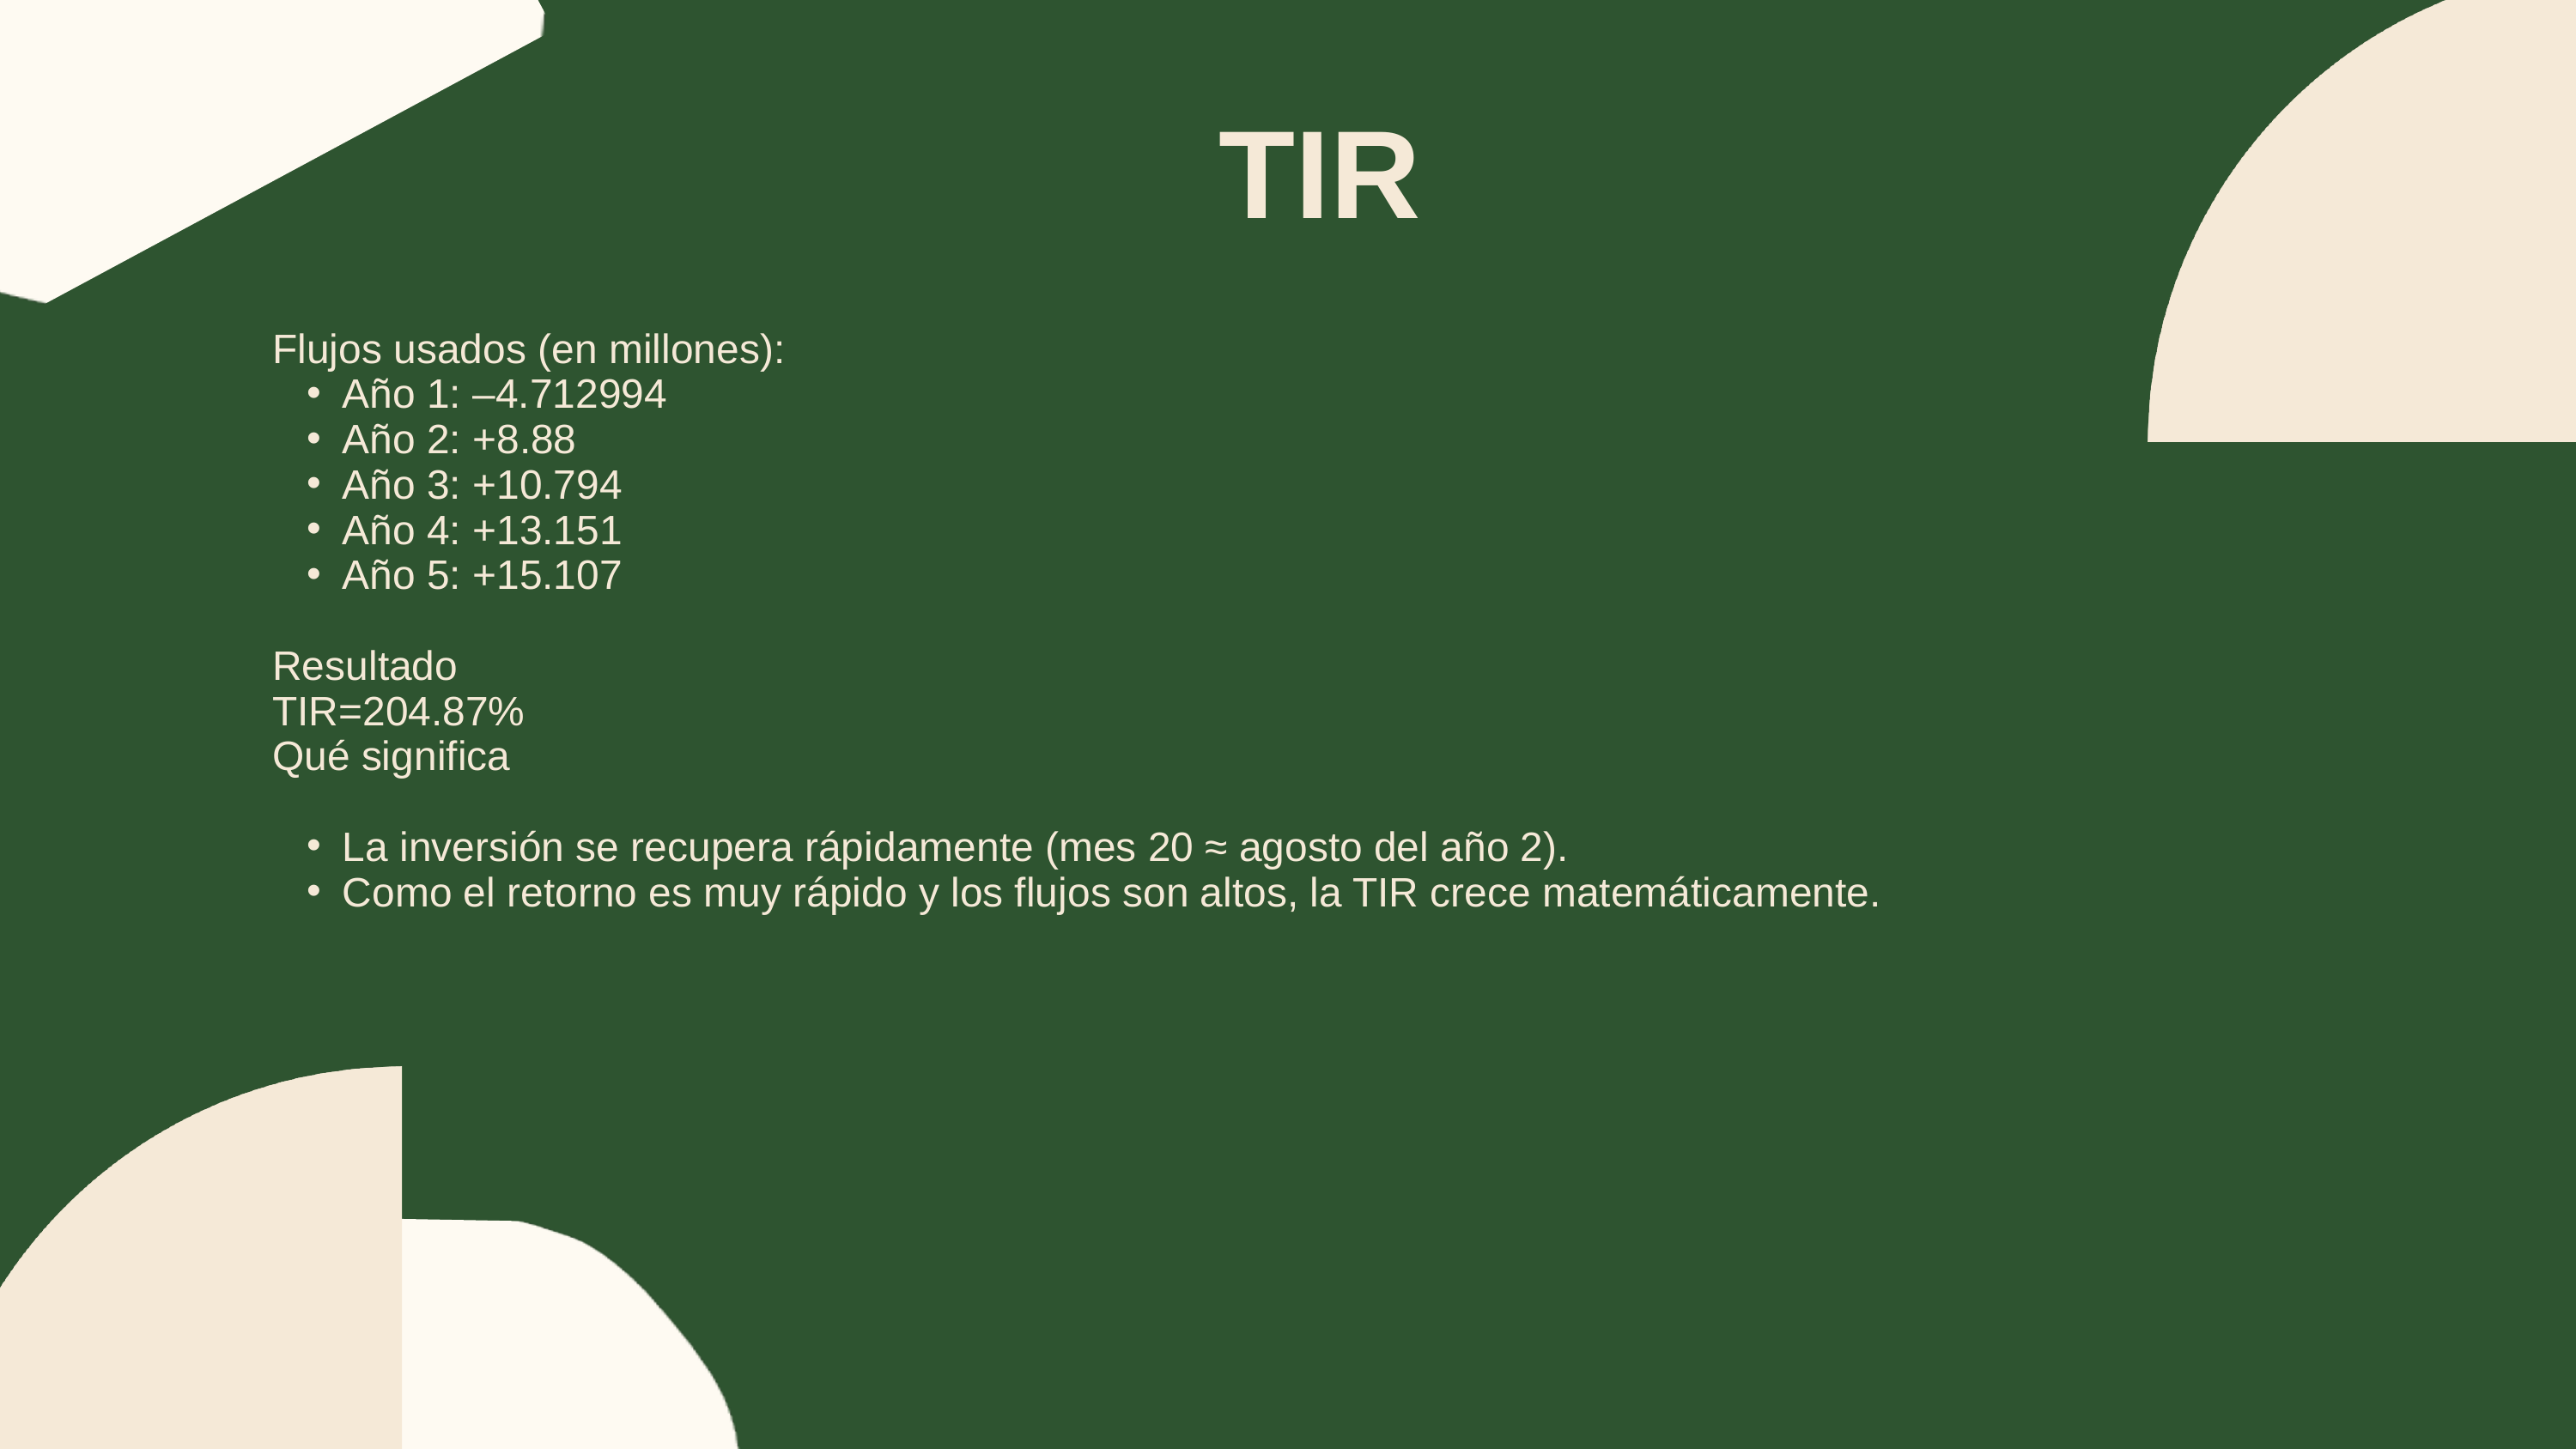

TIR
Flujos usados (en millones):
Año 1: –4.712994
Año 2: +8.88
Año 3: +10.794
Año 4: +13.151
Año 5: +15.107

Resultado
TIR=204.87%
Qué significa

La inversión se recupera rápidamente (mes 20 ≈ agosto del año 2).
Como el retorno es muy rápido y los flujos son altos, la TIR crece matemáticamente.